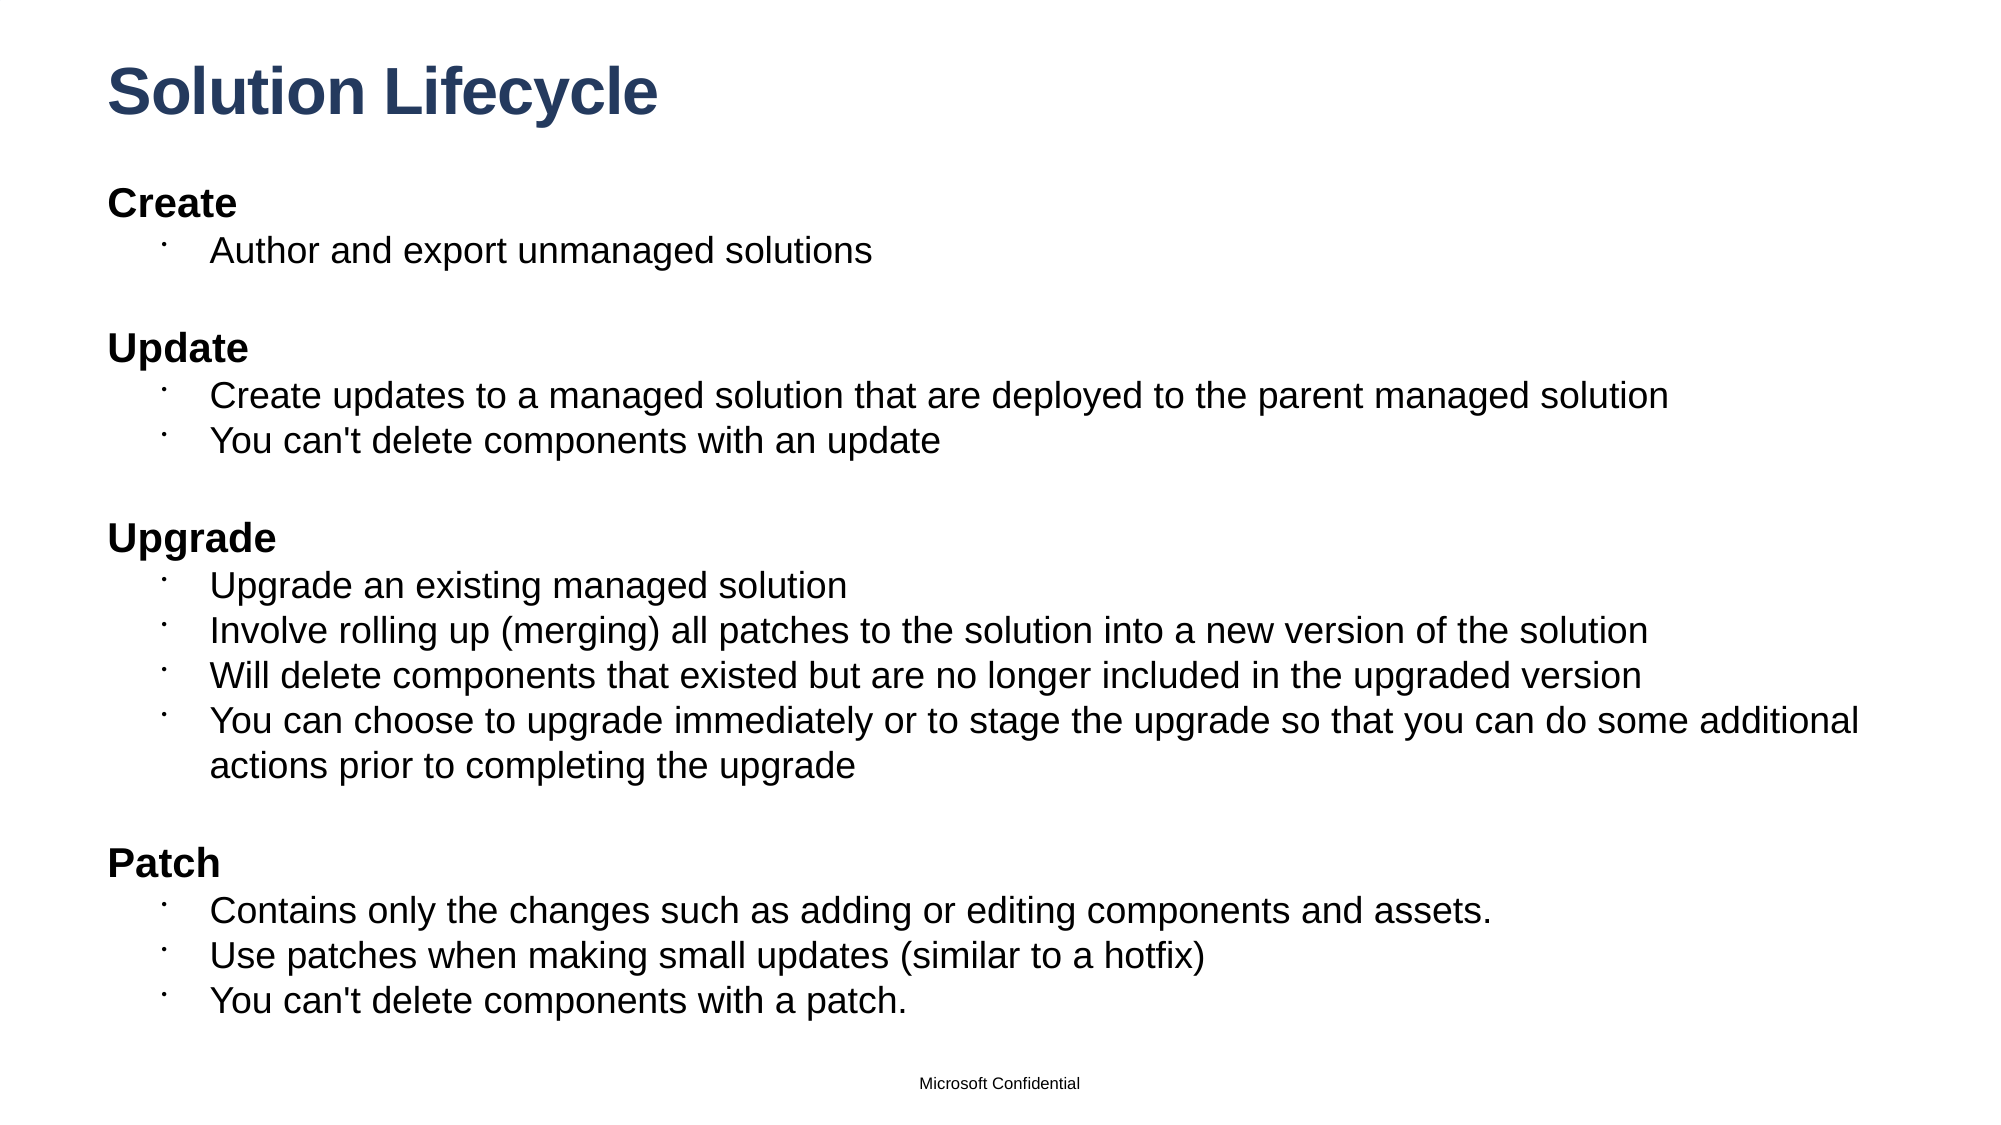

# Solution Lifecycle
Create
Author and export unmanaged solutions

Update
Create updates to a managed solution that are deployed to the parent managed solution
You can't delete components with an update

Upgrade
Upgrade an existing managed solution
Involve rolling up (merging) all patches to the solution into a new version of the solution
Will delete components that existed but are no longer included in the upgraded version
You can choose to upgrade immediately or to stage the upgrade so that you can do some additional actions prior to completing the upgrade

Patch
Contains only the changes such as adding or editing components and assets.
Use patches when making small updates (similar to a hotfix)
You can't delete components with a patch.
Microsoft Confidential